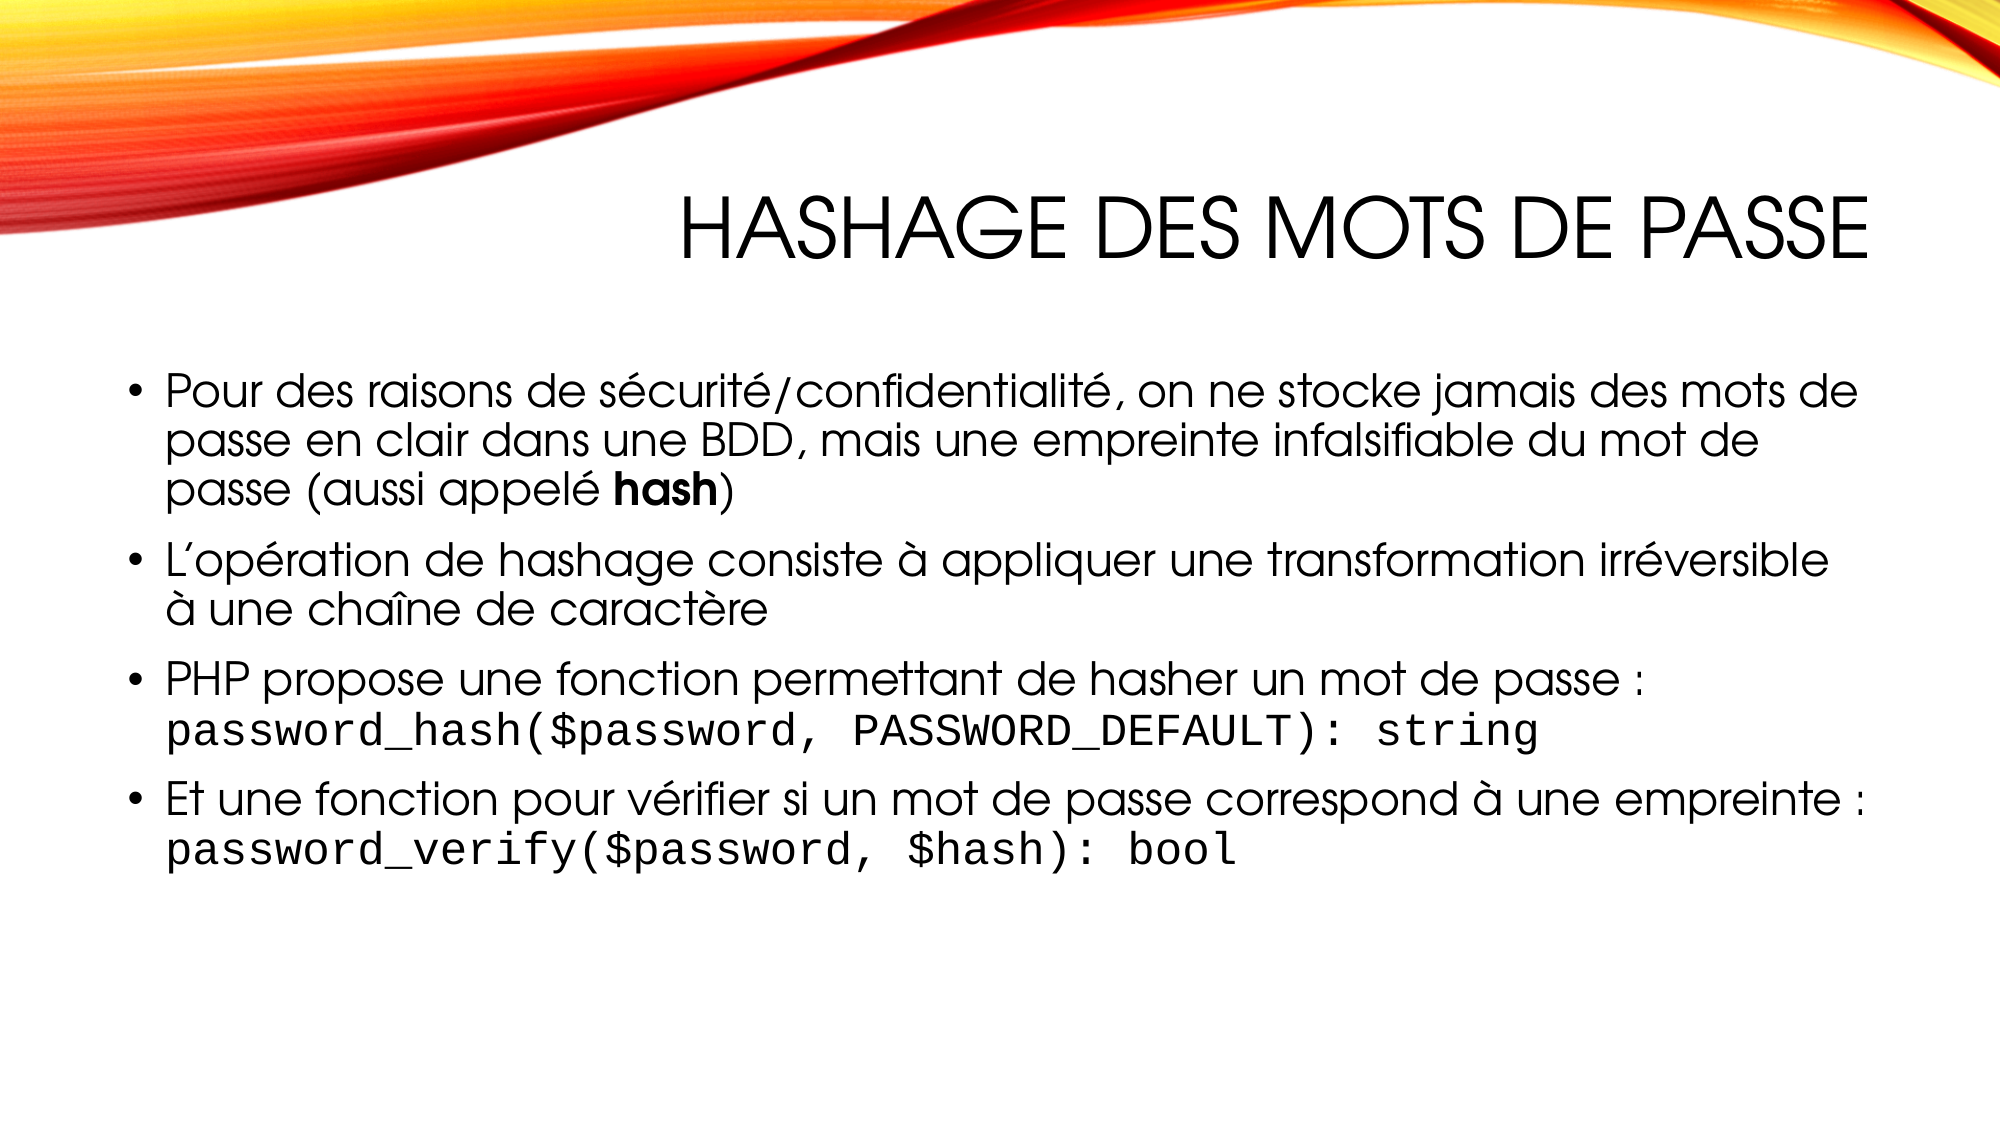

# HaShage des Mots de passe
Pour des raisons de sécurité/confidentialité, on ne stocke jamais des mots de passe en clair dans une BDD, mais une empreinte infalsifiable du mot de passe (aussi appelé hash)
L’opération de hashage consiste à appliquer une transformation irréversible à une chaîne de caractère
PHP propose une fonction permettant de hasher un mot de passe : password_hash($password, PASSWORD_DEFAULT): string
Et une fonction pour vérifier si un mot de passe correspond à une empreinte : password_verify($password, $hash): bool